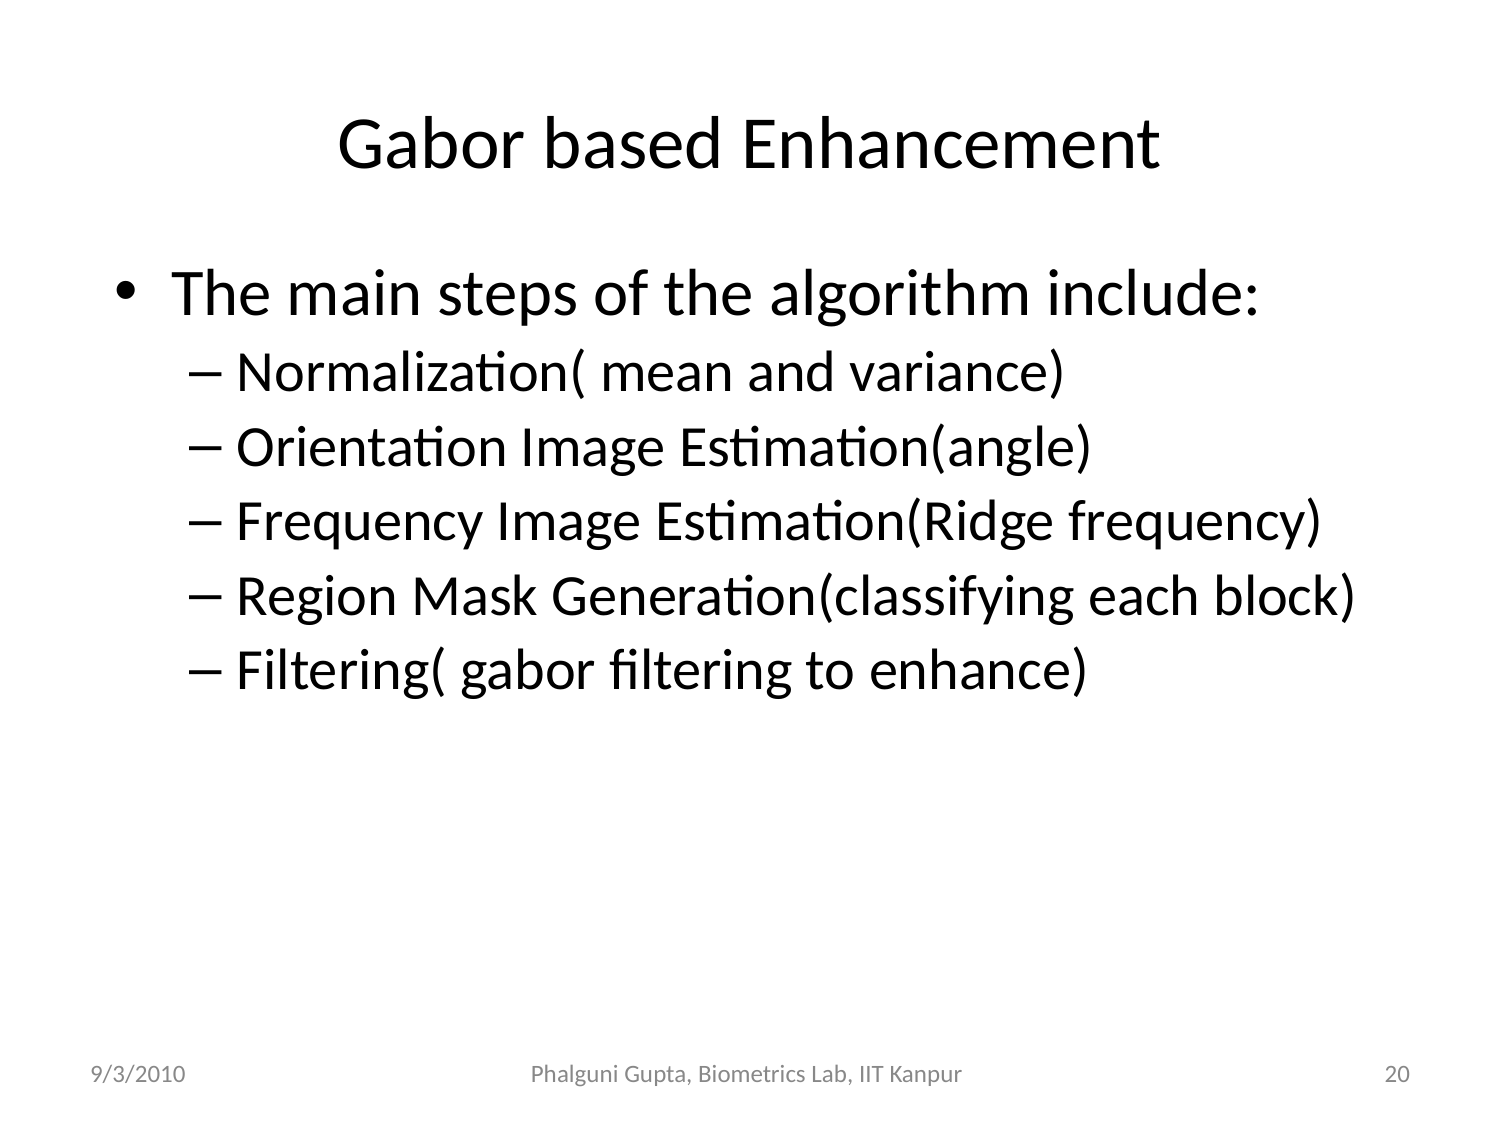

# Gabor based Enhancement
The main steps of the algorithm include:
Normalization( mean and variance)
Orientation Image Estimation(angle)
Frequency Image Estimation(Ridge frequency)
Region Mask Generation(classifying each block)
Filtering( gabor filtering to enhance)

9/3/2010
Phalguni Gupta, Biometrics Lab, IIT Kanpur
20